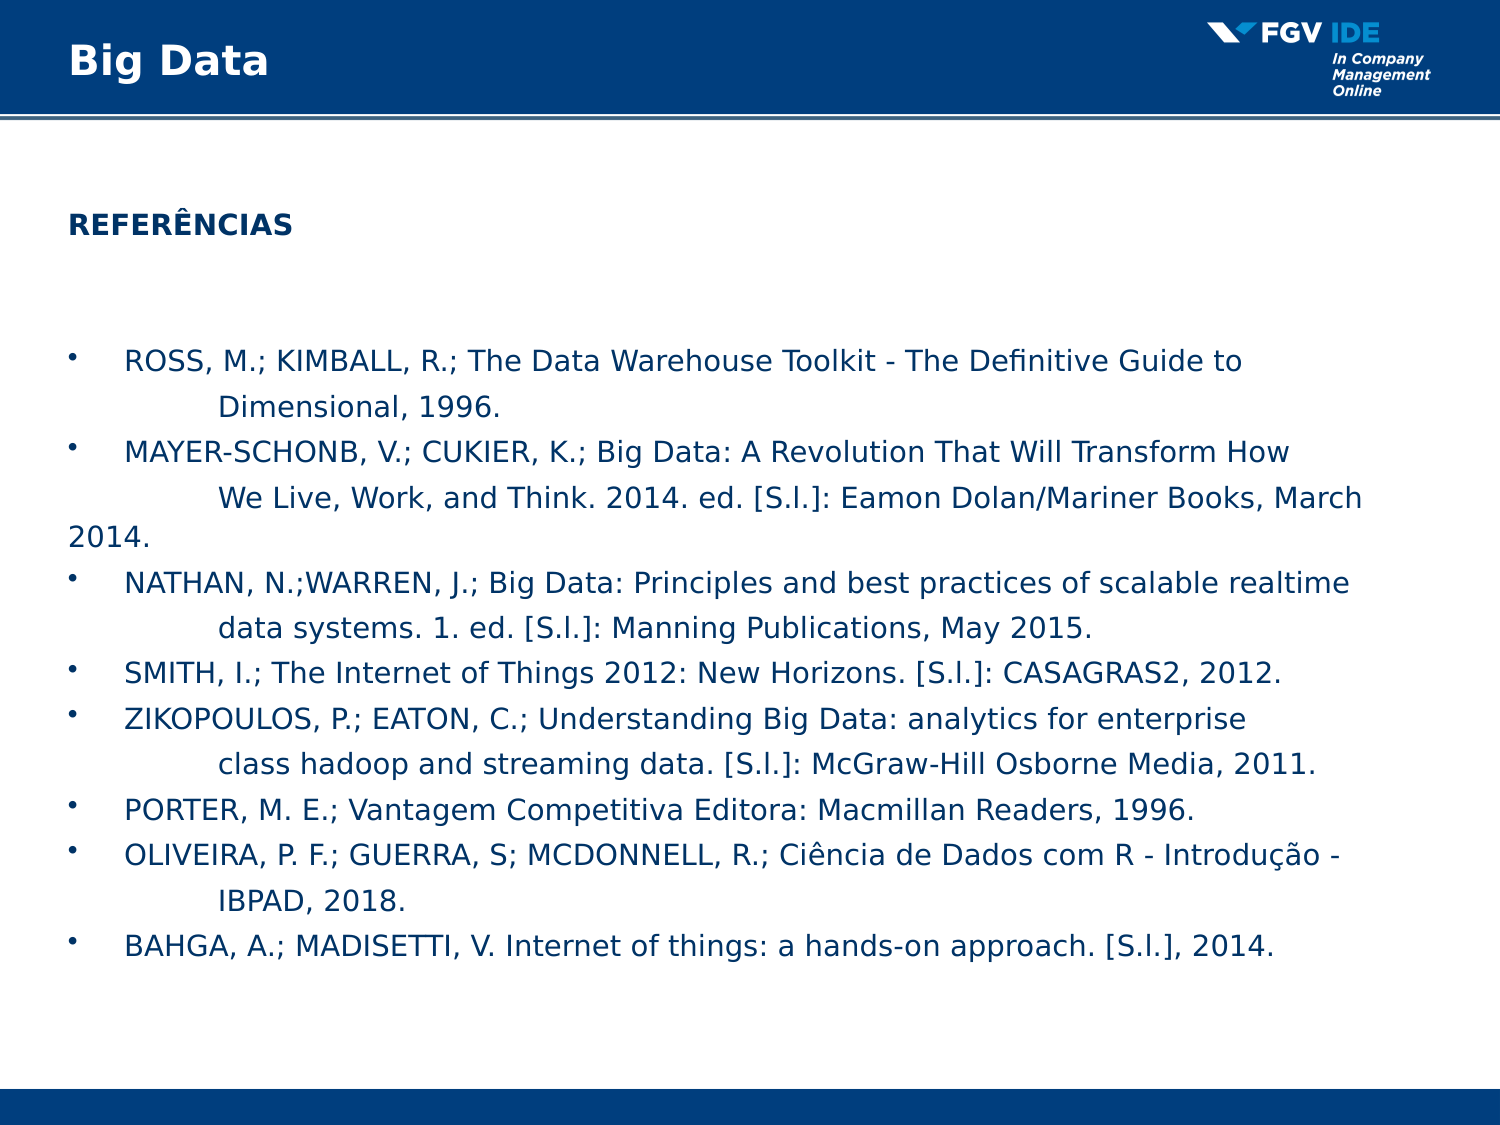

Big Data

REFERÊNCIAS

ROSS, M.; KIMBALL, R.; The Data Warehouse Toolkit - The Definitive Guide to
	Dimensional, 1996.
MAYER-SCHONB, V.; CUKIER, K.; Big Data: A Revolution That Will Transform How
	We Live, Work, and Think. 2014. ed. [S.l.]: Eamon Dolan/Mariner Books, March 	2014.
NATHAN, N.;WARREN, J.; Big Data: Principles and best practices of scalable realtime
	data systems. 1. ed. [S.l.]: Manning Publications, May 2015.
SMITH, I.; The Internet of Things 2012: New Horizons. [S.l.]: CASAGRAS2, 2012.
ZIKOPOULOS, P.; EATON, C.; Understanding Big Data: analytics for enterprise
	class hadoop and streaming data. [S.l.]: McGraw-Hill Osborne Media, 2011.
PORTER, M. E.; Vantagem Competitiva Editora: Macmillan Readers, 1996.
OLIVEIRA, P. F.; GUERRA, S; MCDONNELL, R.; Ciência de Dados com R - Introdução -
	IBPAD, 2018.
BAHGA, A.; MADISETTI, V. Internet of things: a hands-on approach. [S.l.], 2014.